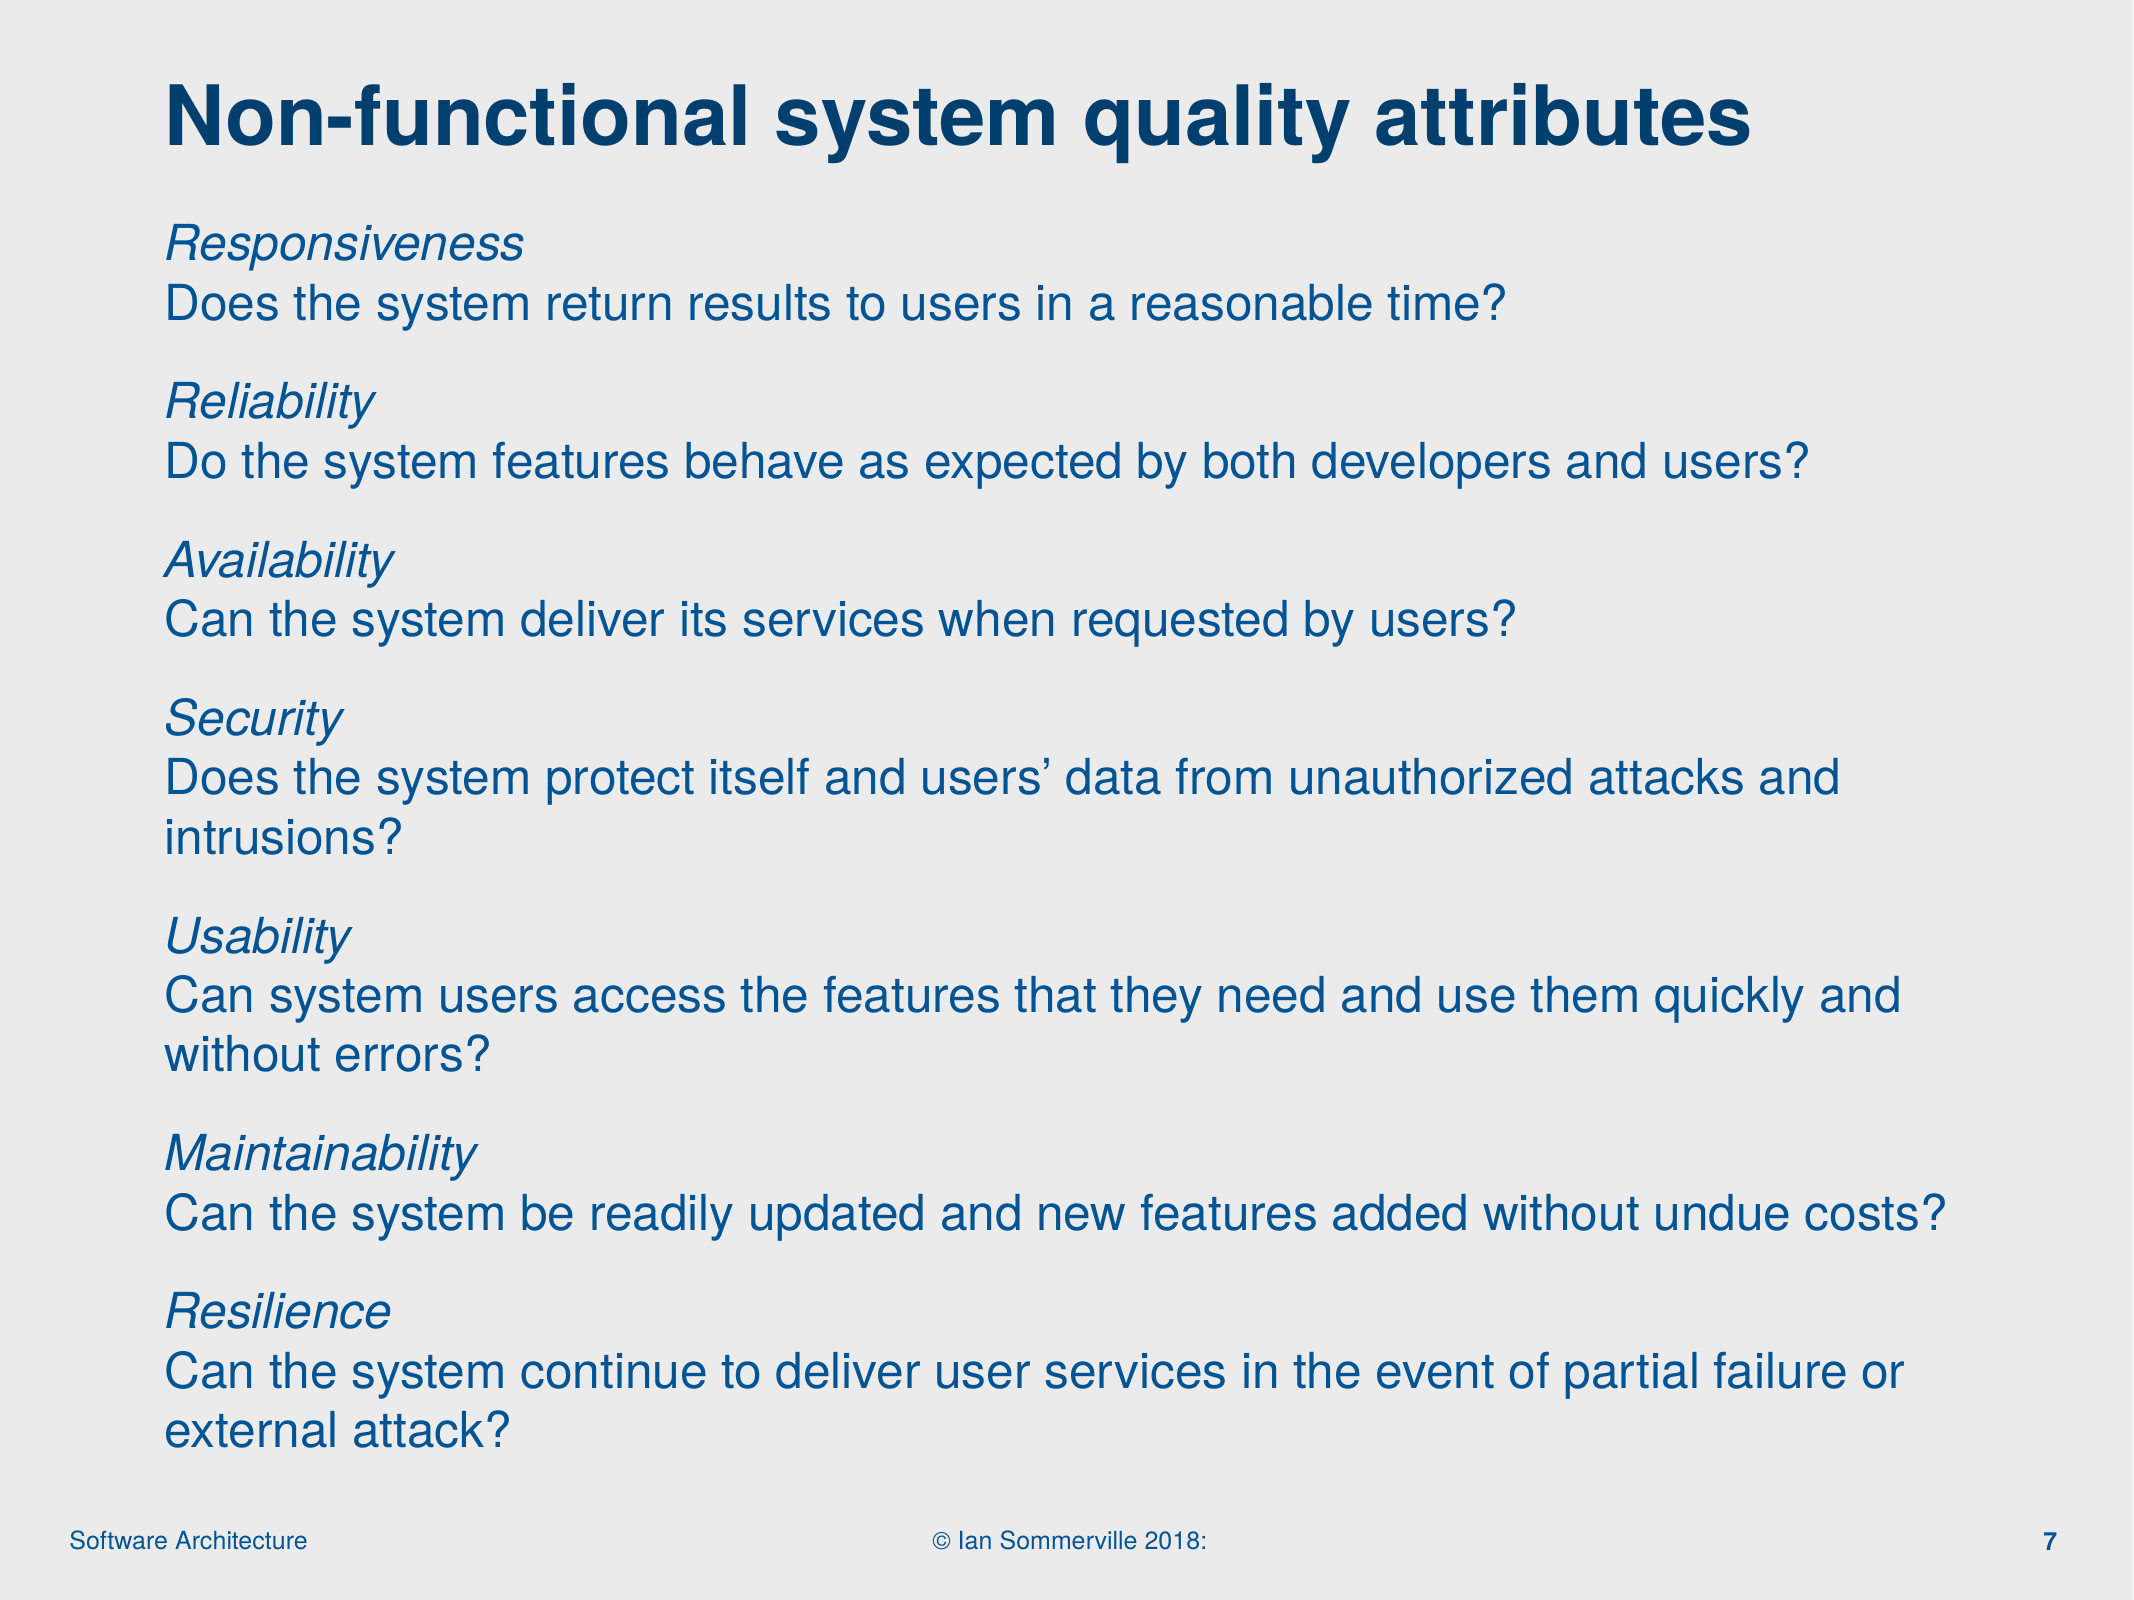

# Non-functional system quality attributes
Responsiveness
Does the system return results to users in a reasonable time?
Reliability
Do the system features behave as expected by both developers and users?
Availability
Can the system deliver its services when requested by users?
Security
Does the system protect itself and users’ data from unauthorized attacks and intrusions?
Usability
Can system users access the features that they need and use them quickly and without errors?
Maintainability
Can the system be readily updated and new features added without undue costs?
Resilience
Can the system continue to deliver user services in the event of partial failure or external attack?
7